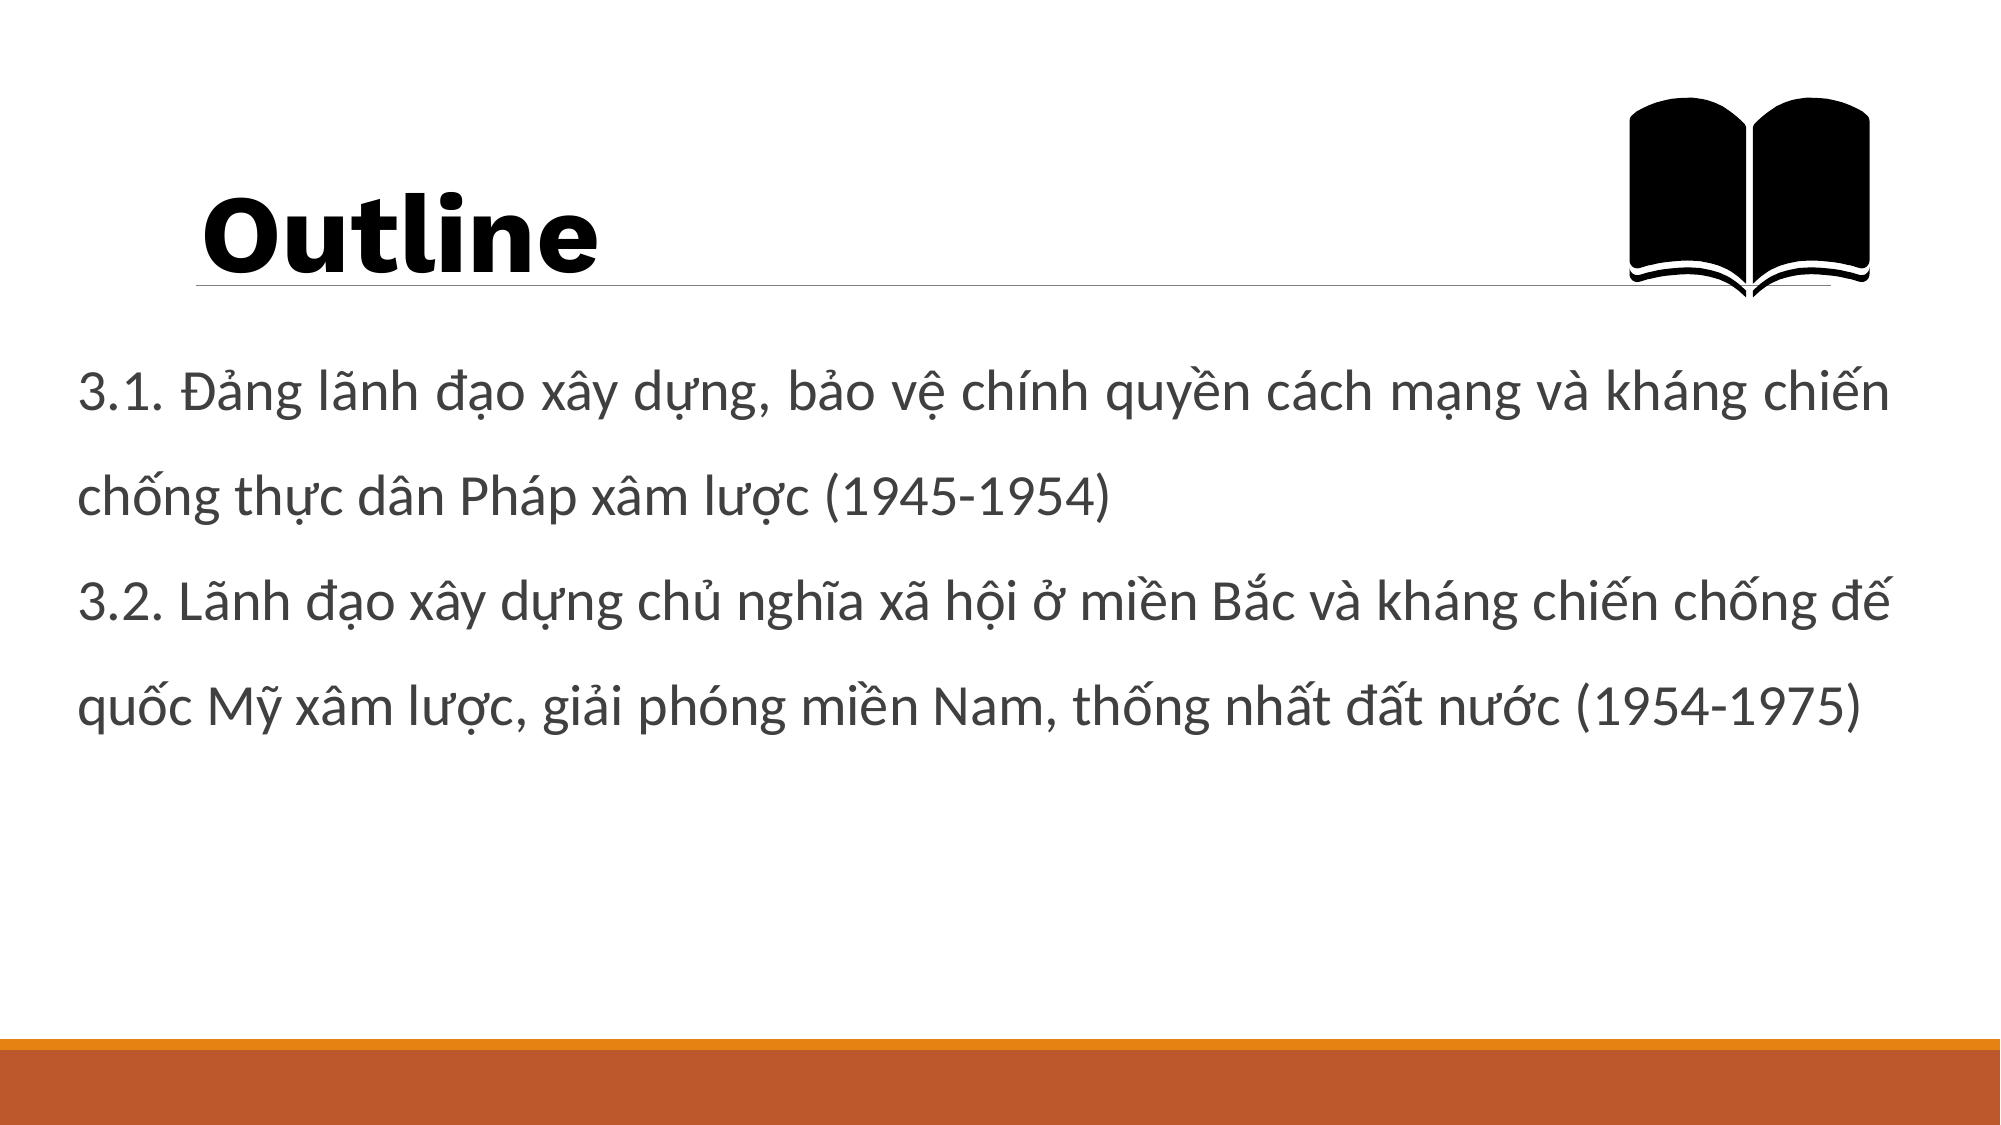

Outline
3.1. Đảng lãnh đạo xây dựng, bảo vệ chính quyền cách mạng và kháng chiến chống thực dân Pháp xâm lược (1945-1954)
3.2. Lãnh đạo xây dựng chủ nghĩa xã hội ở miền Bắc và kháng chiến chống đế quốc Mỹ xâm lược, giải phóng miền Nam, thống nhất đất nước (1954-1975)
133